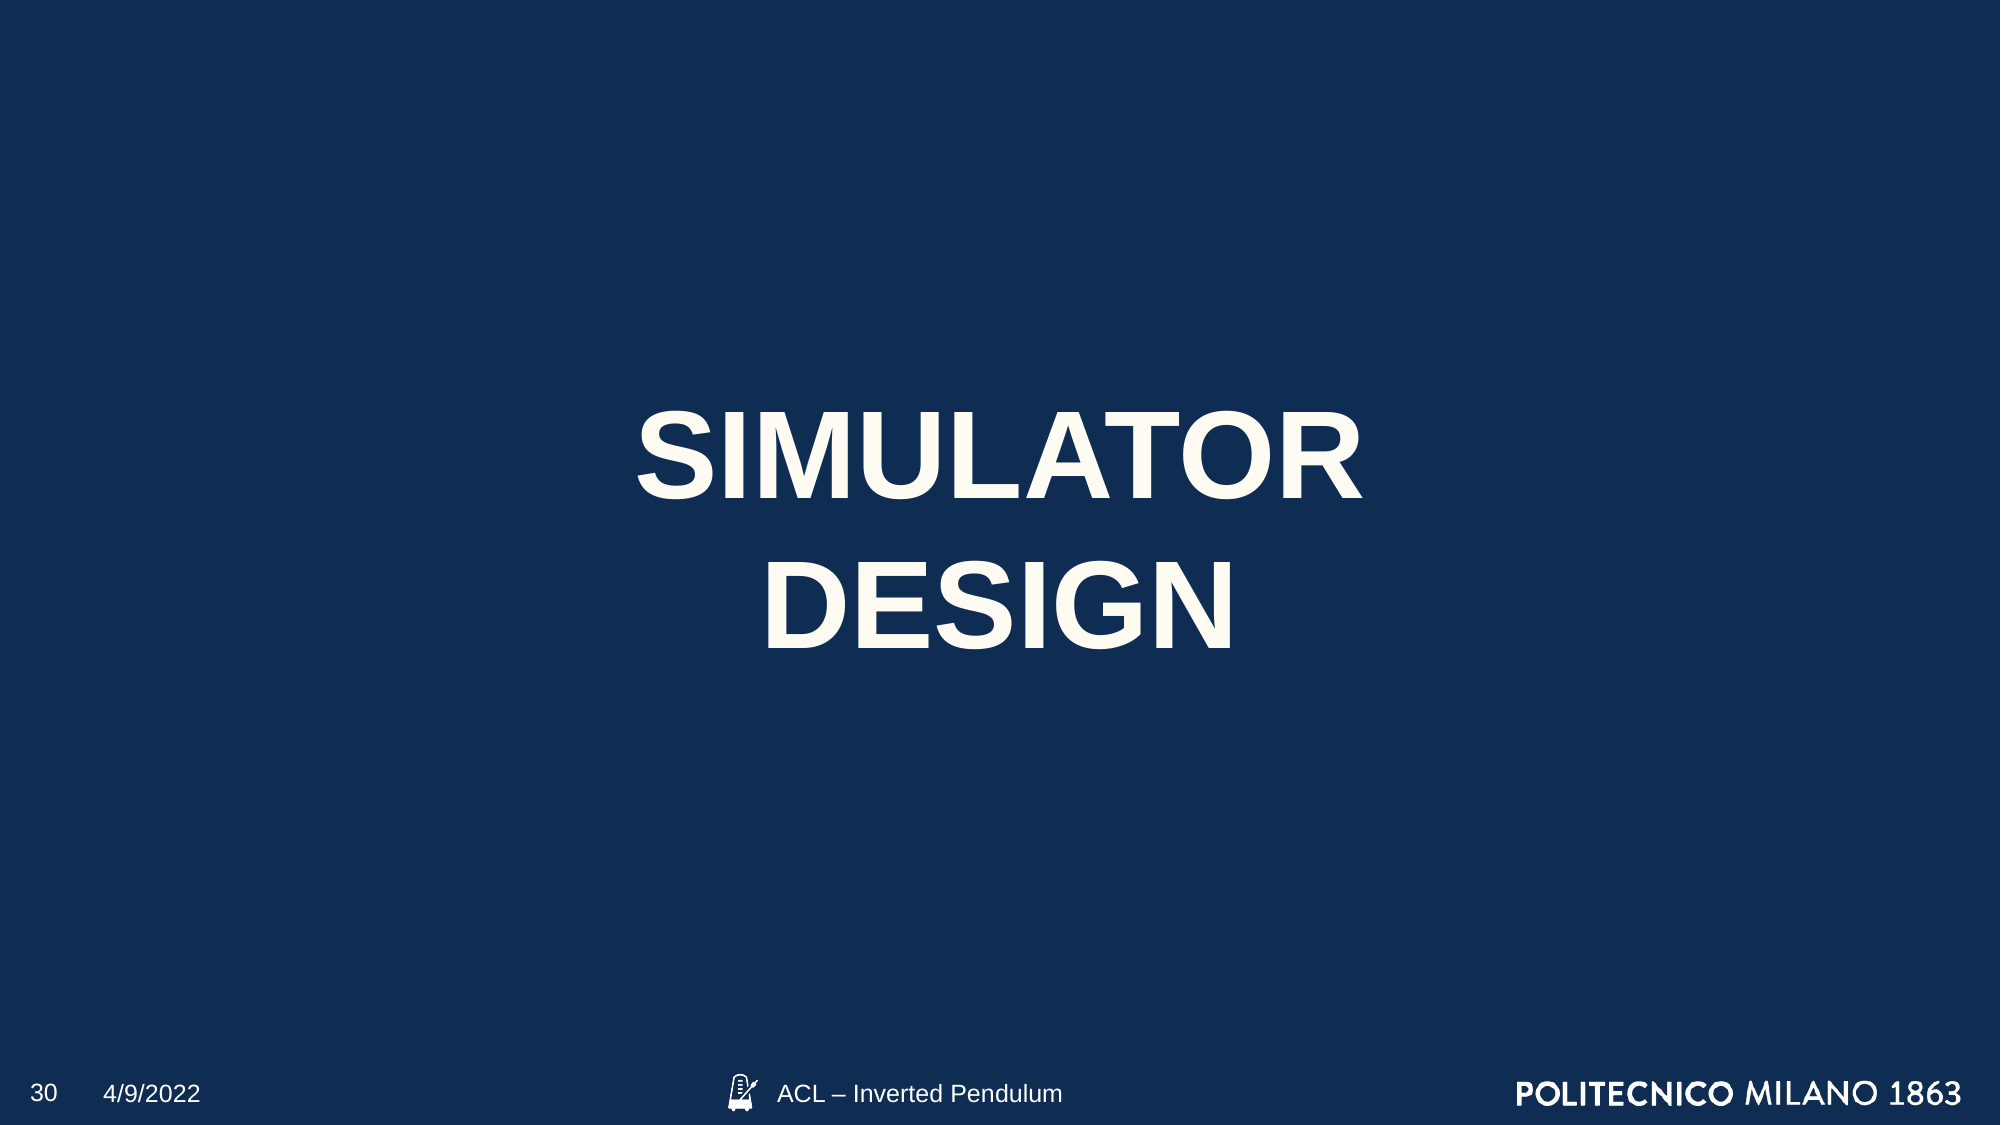

SIMULATOR
DESIGN
30
4/9/2022
ACL – Inverted Pendulum